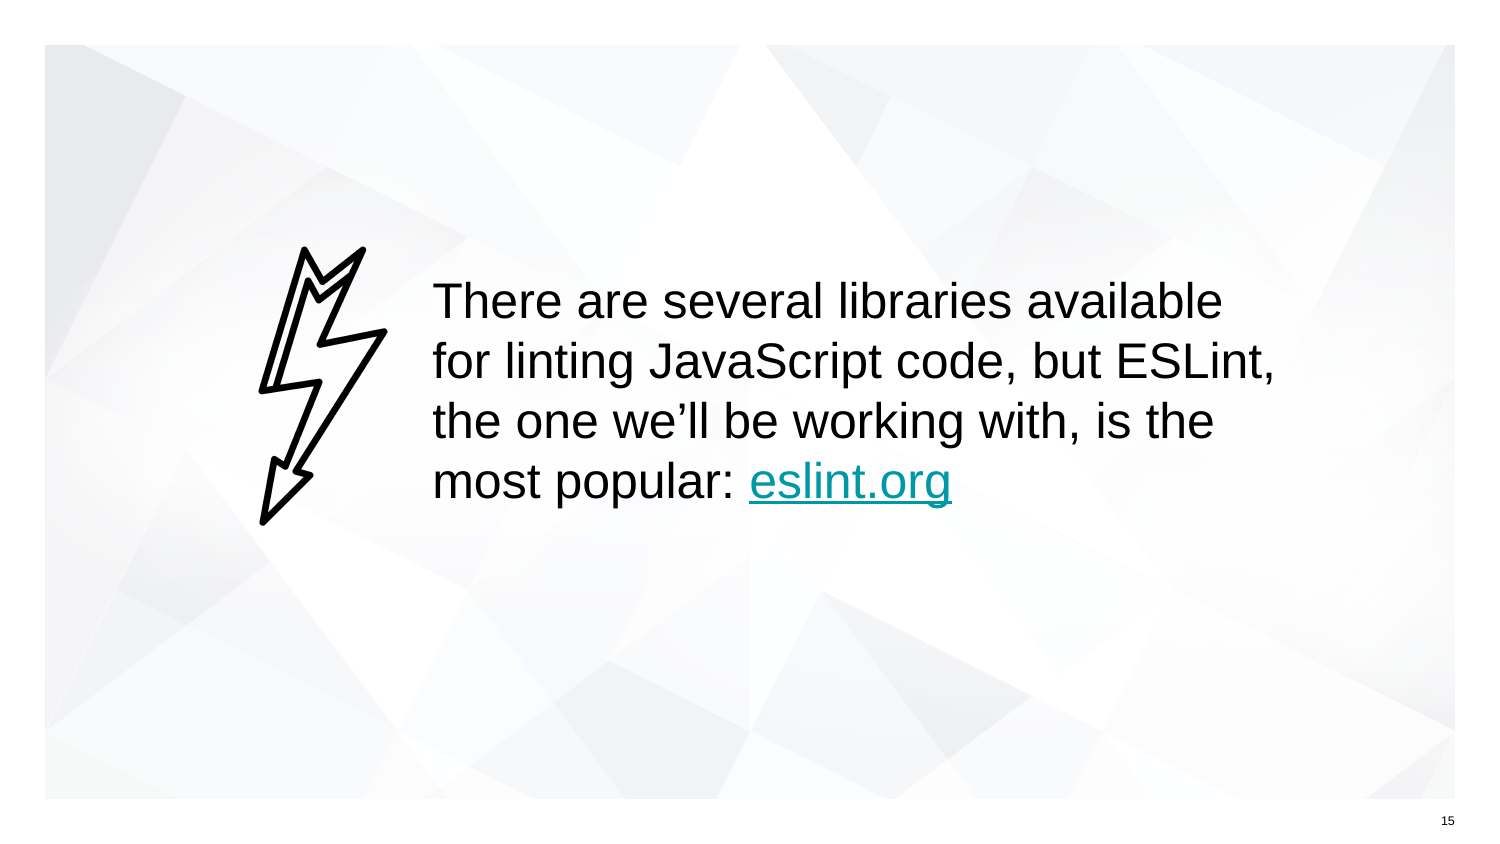

# There are several libraries available for linting JavaScript code, but ESLint, the one we’ll be working with, is the most popular: eslint.org

15